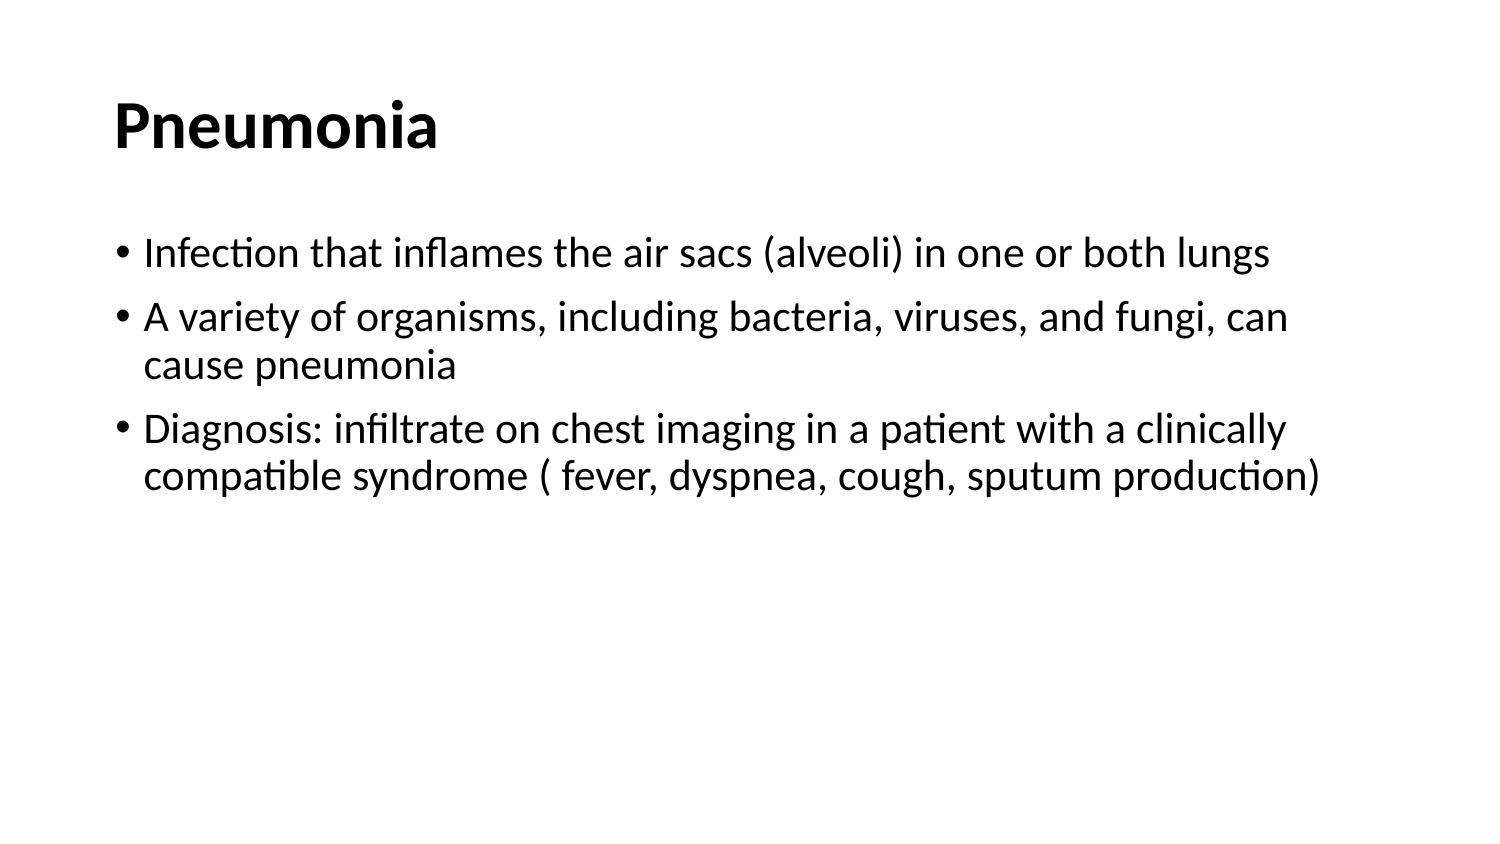

# Pneumonia
Infection that inflames the air sacs (alveoli) in one or both lungs
A variety of organisms, including bacteria, viruses, and fungi, can cause pneumonia
Diagnosis: infiltrate on chest imaging in a patient with a clinically compatible syndrome ( fever, dyspnea, cough, sputum production)